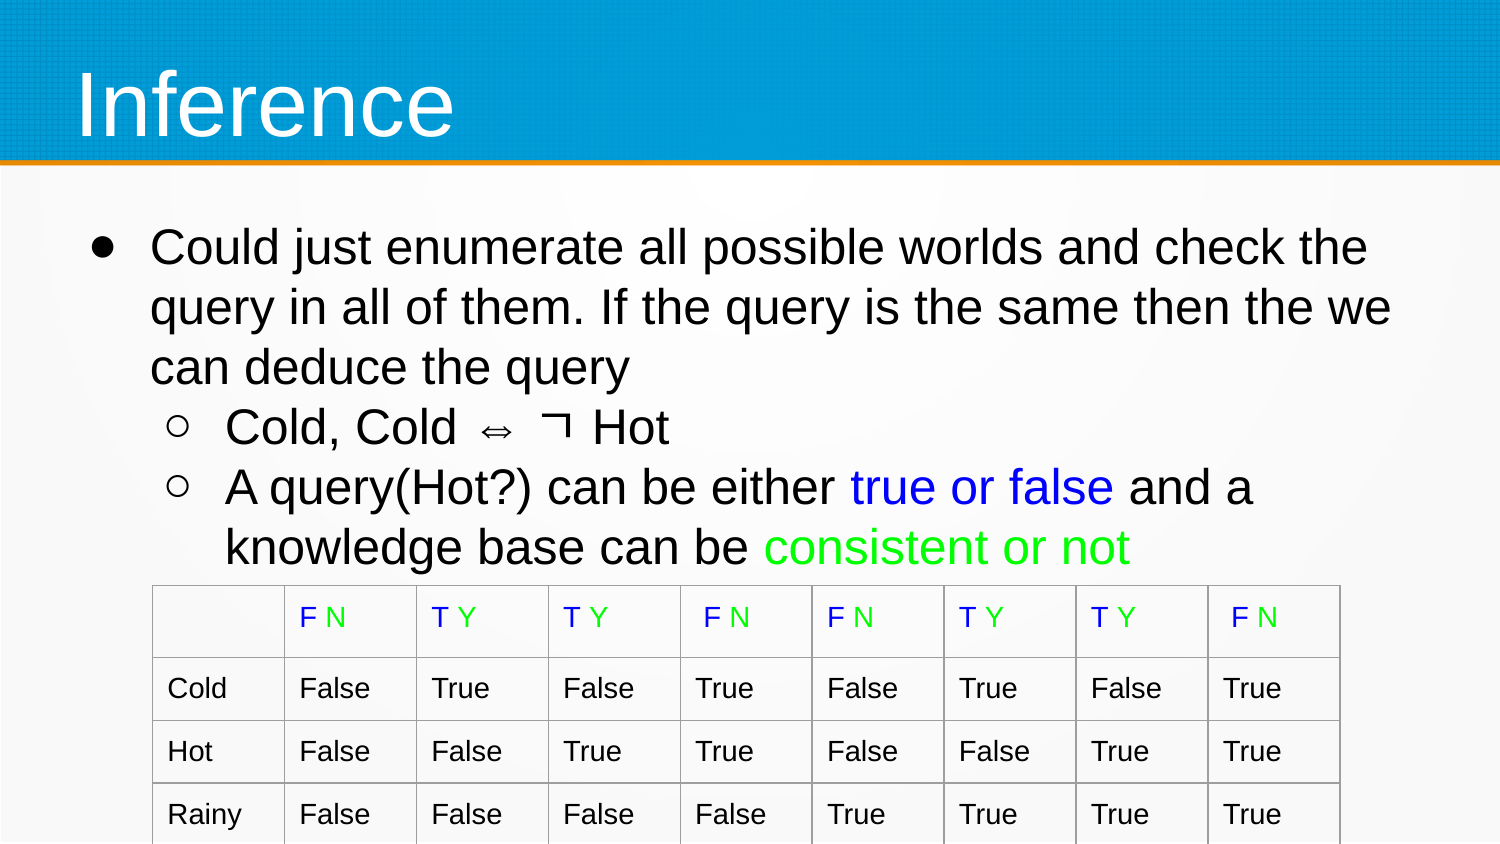

Inference
Could just enumerate all possible worlds and check the query in all of them. If the query is the same then the we can deduce the query
Cold, Cold ⇔ㄱHot
A query(Hot?) can be either true or false and a knowledge base can be consistent or not

|  | F N | T Y | T Y | F N | F N | T Y | T Y | F N |
| --- | --- | --- | --- | --- | --- | --- | --- | --- |
| Cold | False | True | False | True | False | True | False | True |
| Hot | False | False | True | True | False | False | True | True |
| Rainy | False | False | False | False | True | True | True | True |